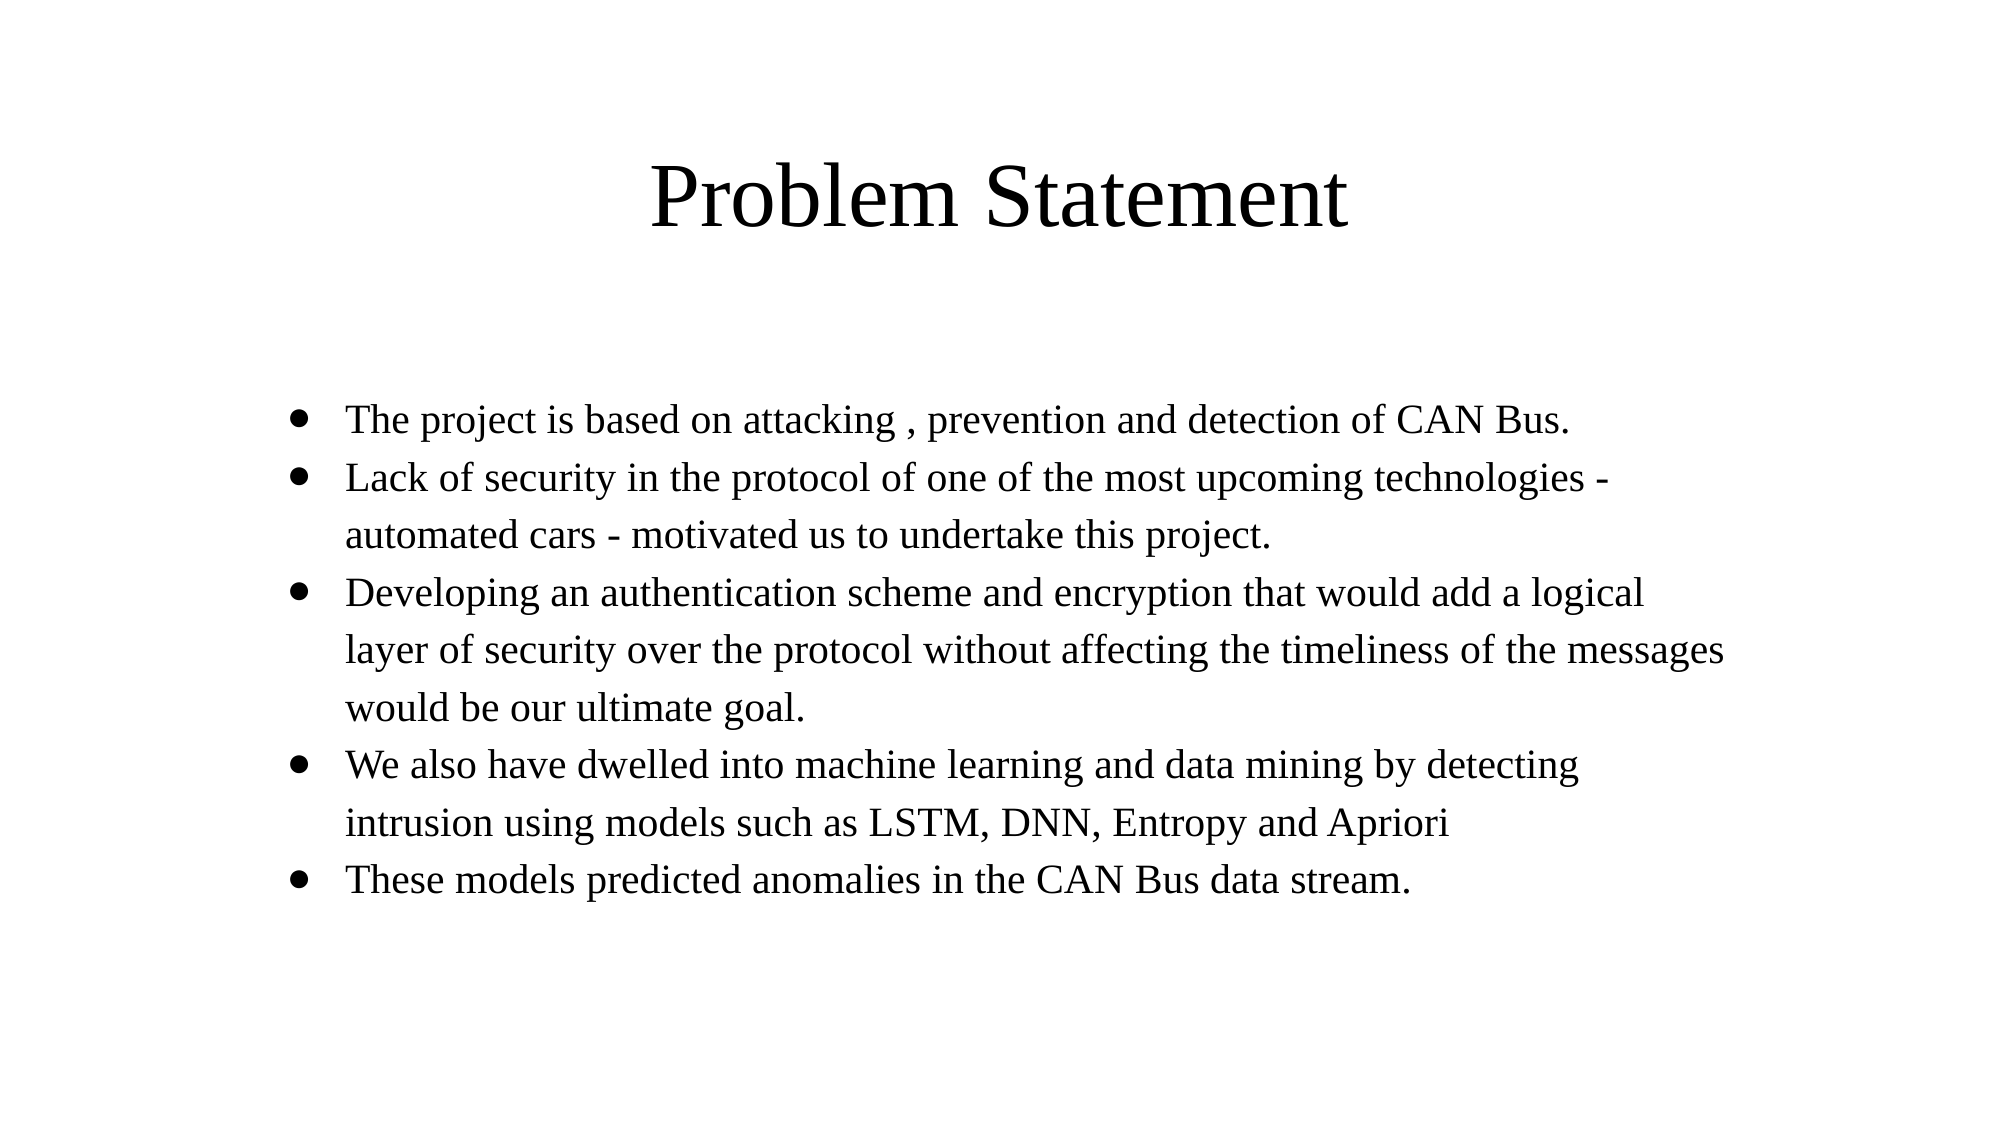

# Problem Statement
The project is based on attacking , prevention and detection of CAN Bus.
Lack of security in the protocol of one of the most upcoming technologies - automated cars - motivated us to undertake this project.
Developing an authentication scheme and encryption that would add a logical layer of security over the protocol without affecting the timeliness of the messages would be our ultimate goal.
We also have dwelled into machine learning and data mining by detecting intrusion using models such as LSTM, DNN, Entropy and Apriori
These models predicted anomalies in the CAN Bus data stream.